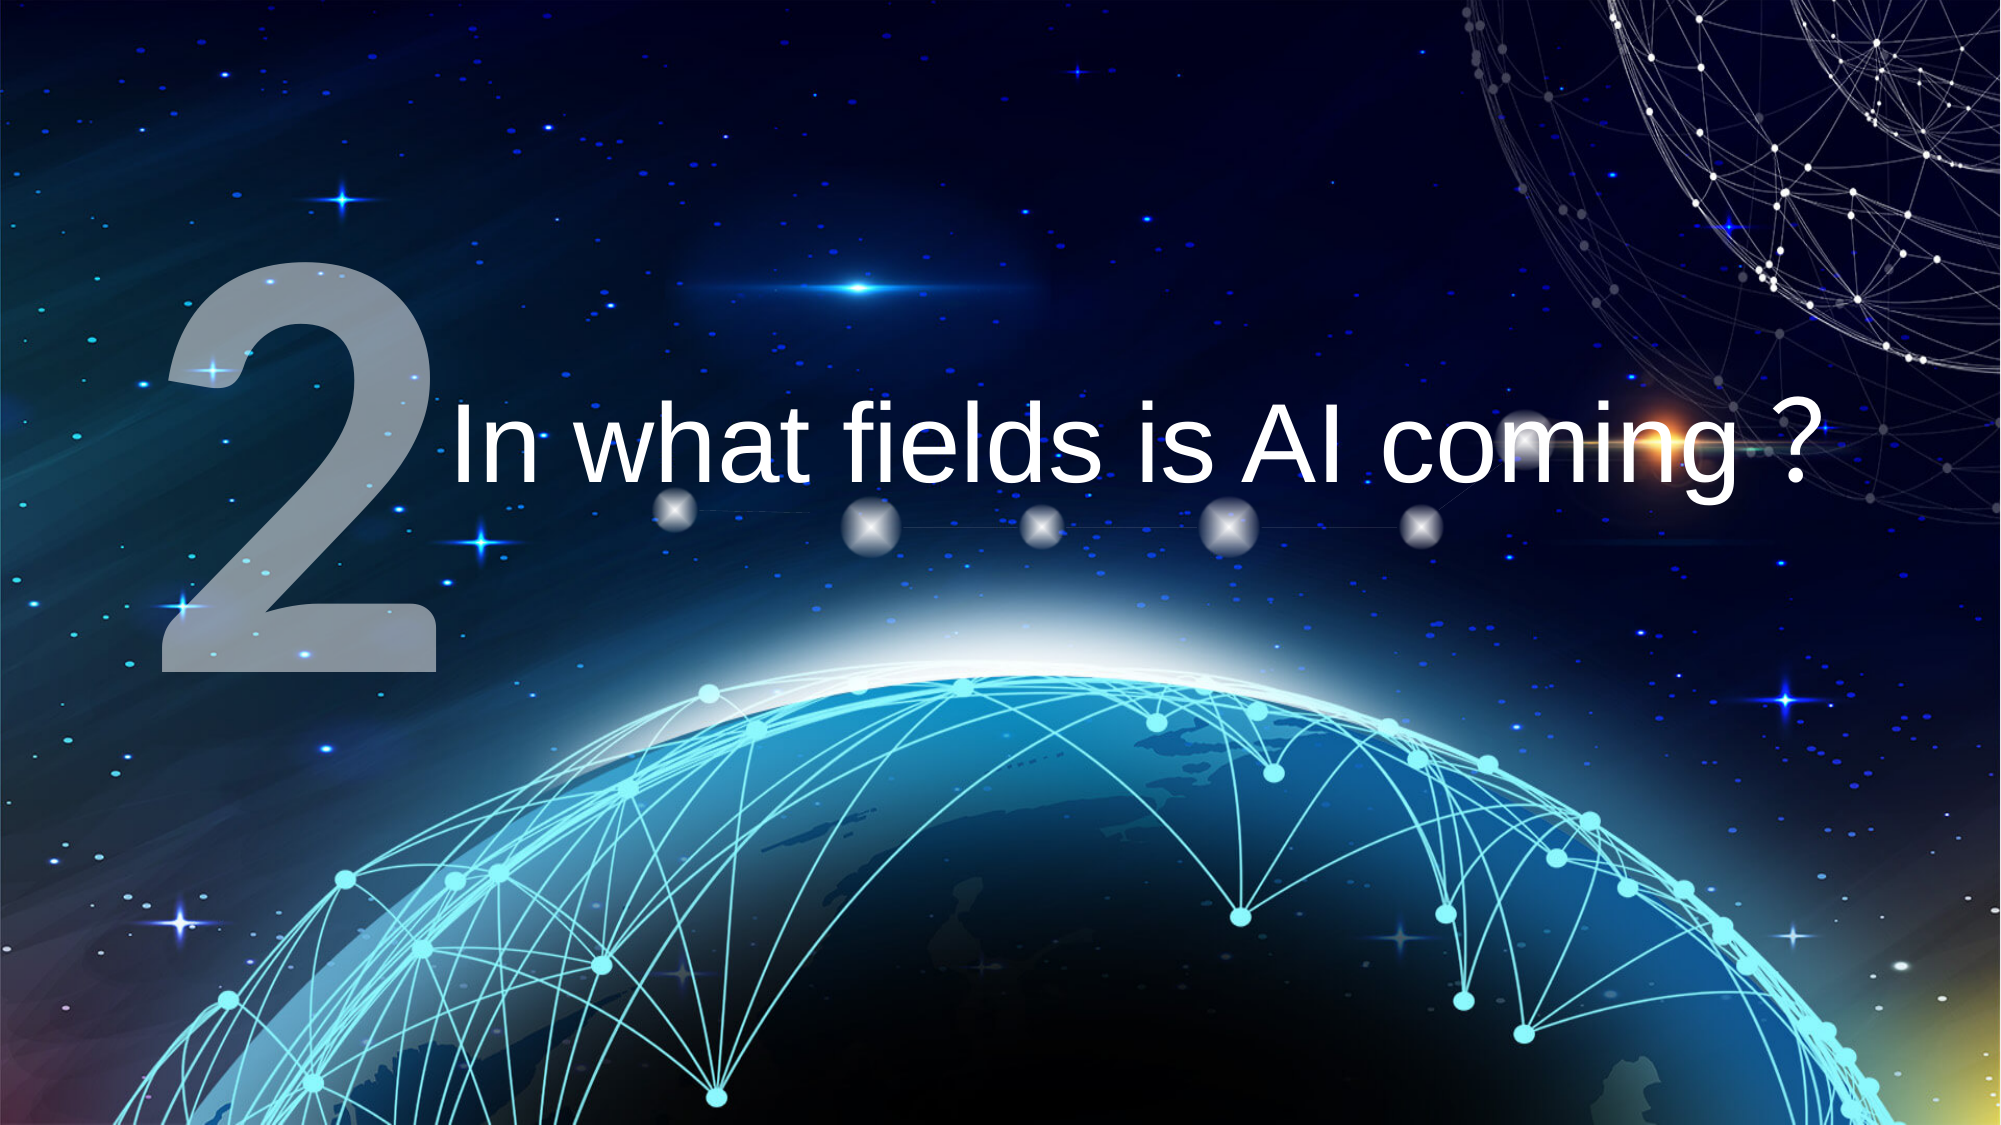

2
In what fields is AI coming？